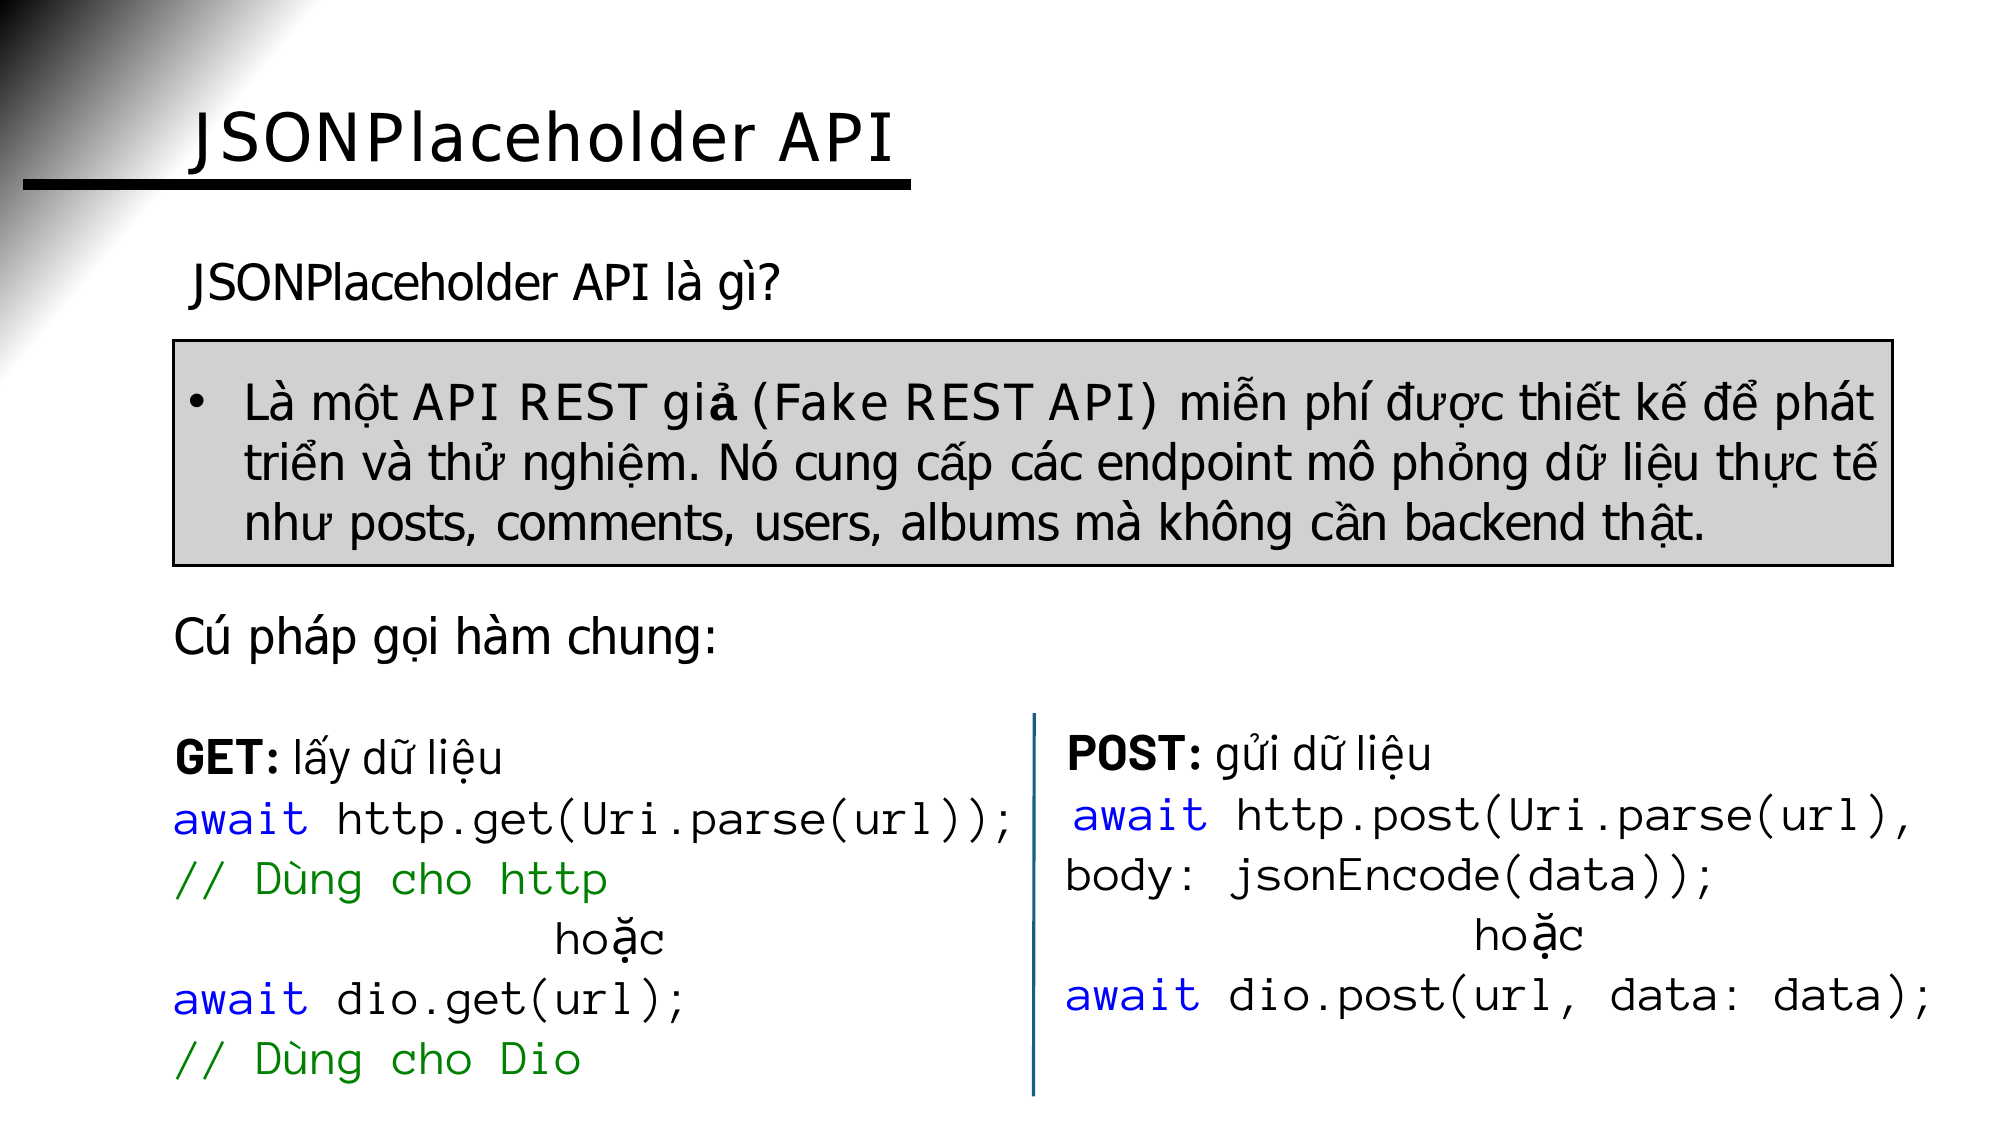

JSONPlaceholder API
JSONPlaceholder API là gì?

Là một API REST giả (Fake REST API) miễn phí được thiết kế để phát triển và thử nghiệm. Nó cung cấp các endpoint mô phỏng dữ liệu thực tế như posts, comments, users, albums mà không cần backend thật.

Cú pháp gọi hàm chung:
GET: lấy dữ liệu
await http.get(Uri.parse(url)); // Dùng cho http
              hoặc
await dio.get(url);
// Dùng cho Dio

POST: gửi dữ liệu
 await http.post(Uri.parse(url), body: jsonEncode(data));
               hoặc
await dio.post(url, data: data);